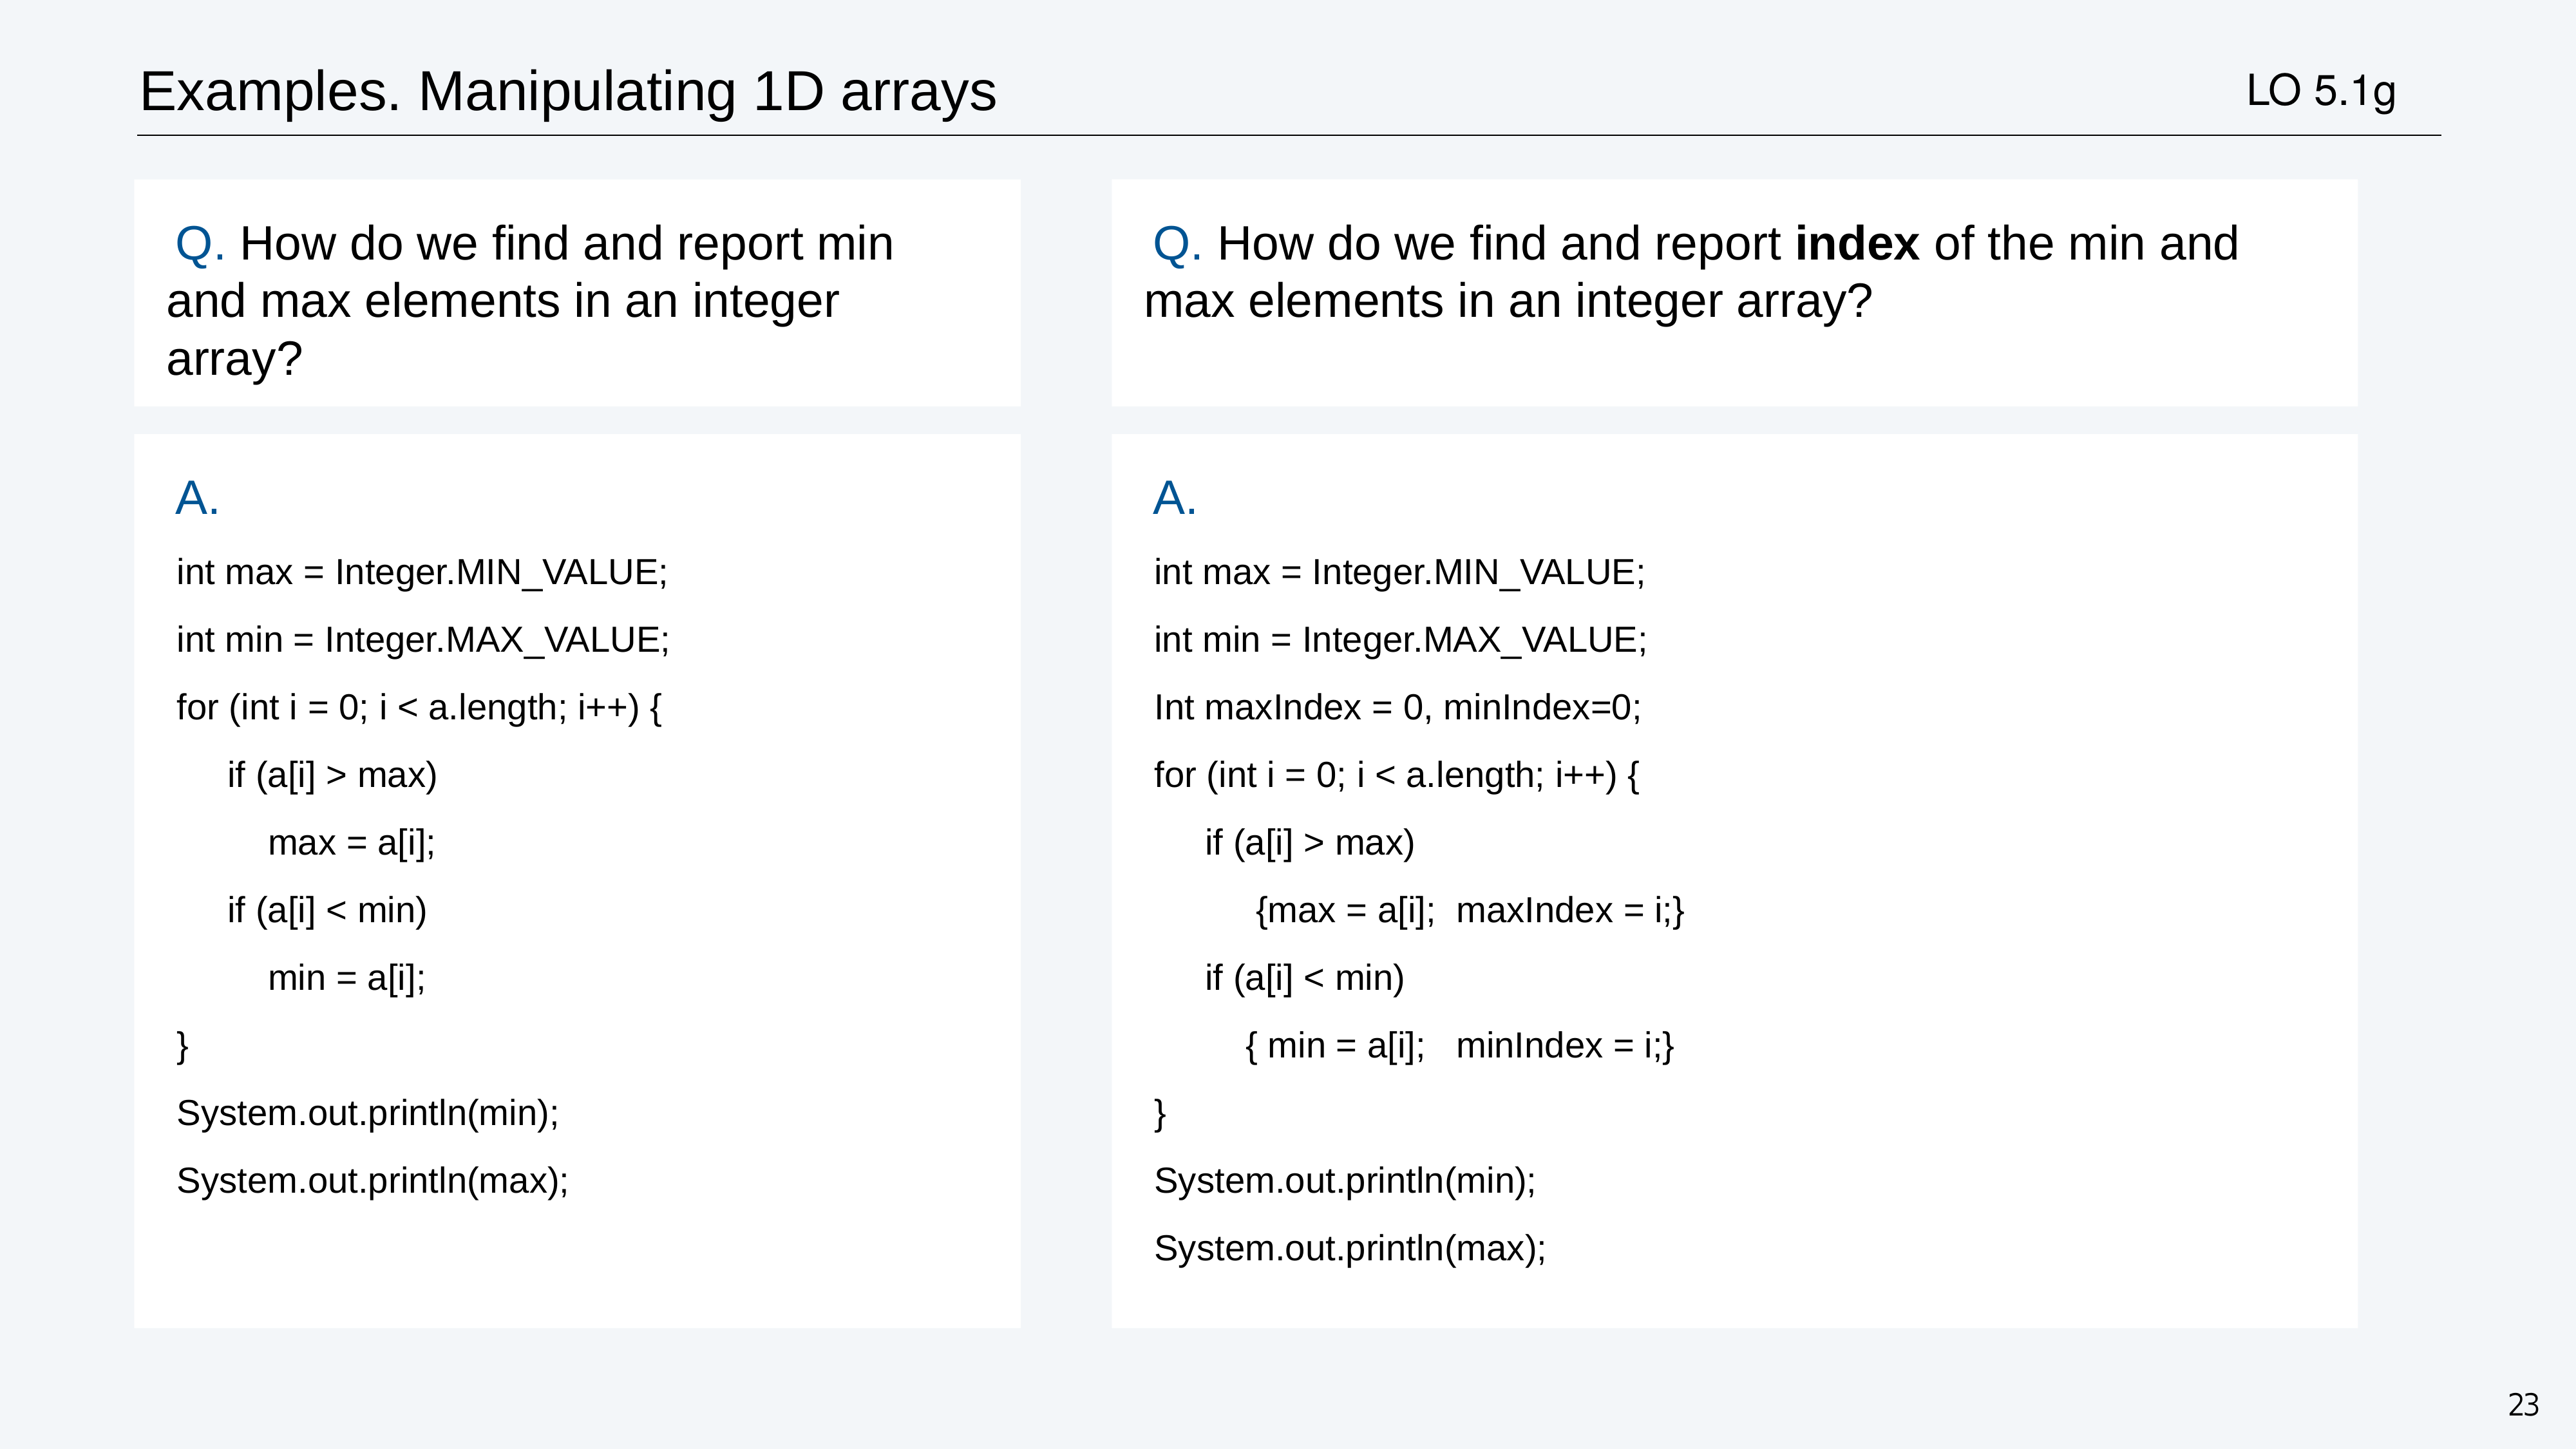

# Examples. Manipulating 1D arrays
LO 5.1g
Q. How do we find and report min and max elements in an integer array?
Q. How do we find and report index of the min and max elements in an integer array?
A.
int max = Integer.MIN_VALUE;
int min = Integer.MAX_VALUE;
for (int i = 0; i < a.length; i++) {
     if (a[i] > max)
         max = a[i];
     if (a[i] < min)
         min = a[i];
}
System.out.println(min);
System.out.println(max);

A.
int max = Integer.MIN_VALUE;
int min = Integer.MAX_VALUE;
Int maxIndex = 0, minIndex=0;
for (int i = 0; i < a.length; i++) {
     if (a[i] > max)
          {max = a[i];  maxIndex = i;}
     if (a[i] < min)
         { min = a[i];   minIndex = i;}
}
System.out.println(min);
System.out.println(max);

23